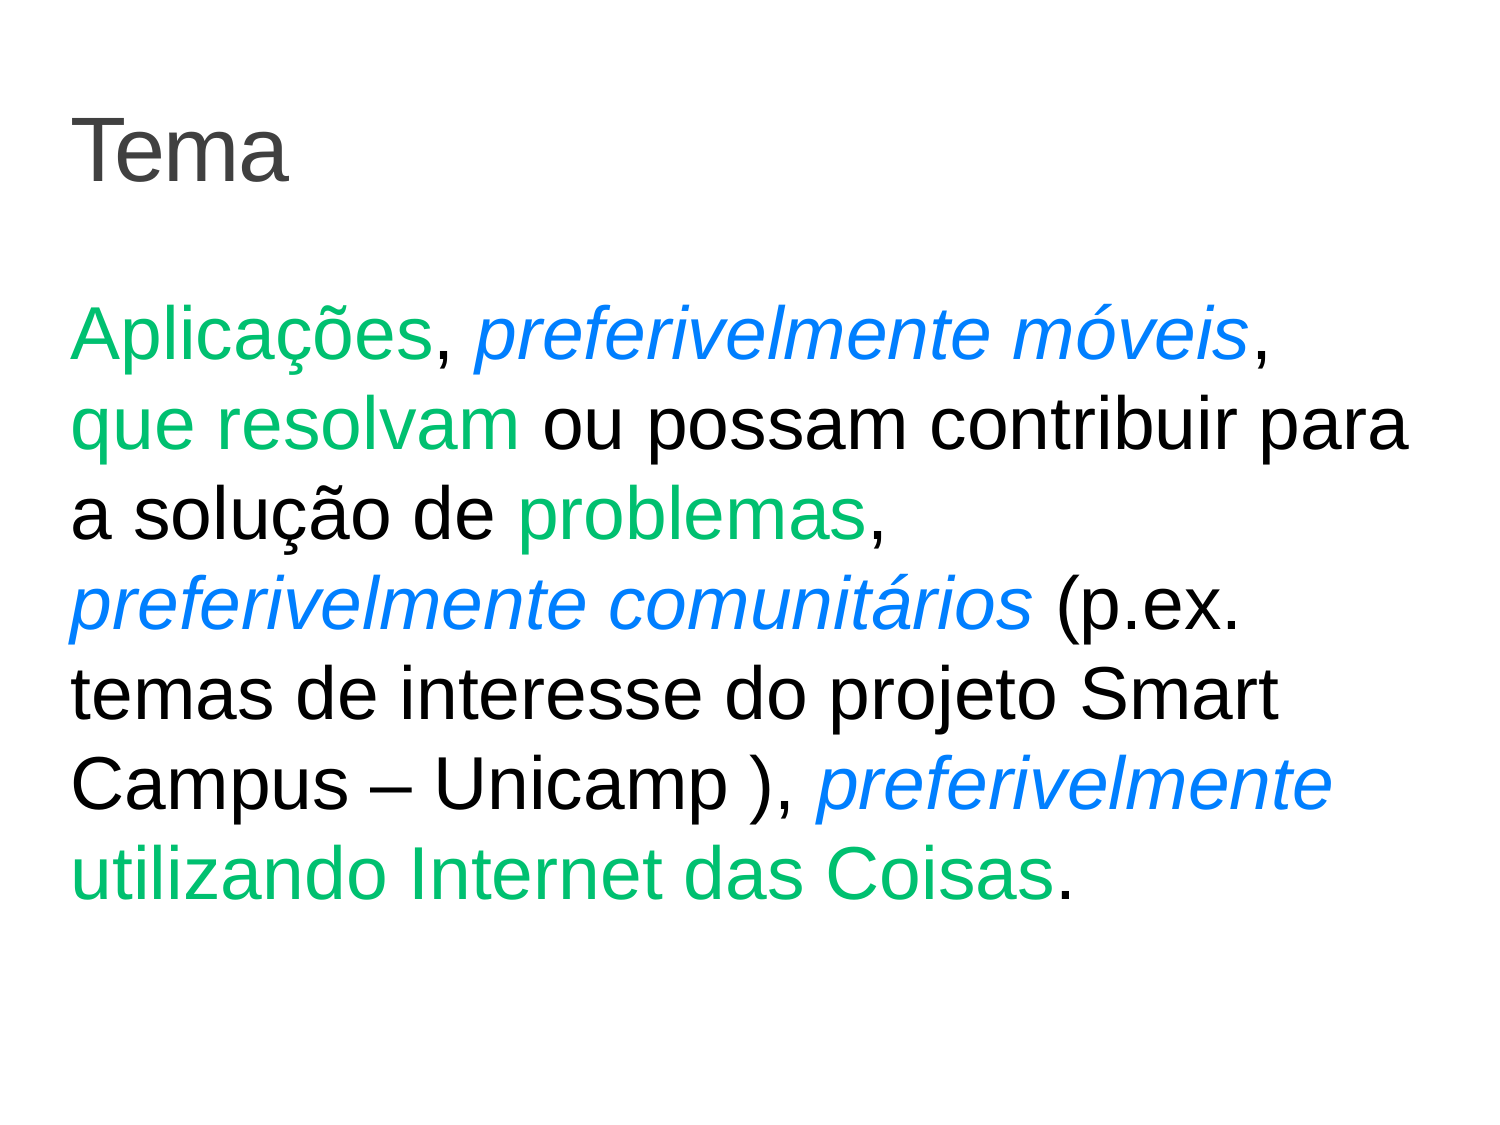

# Tema
Aplicações, preferivelmente móveis,
que resolvam ou possam contribuir para a solução de problemas,
preferivelmente comunitários (p.ex. temas de interesse do projeto Smart Campus – Unicamp ), preferivelmente utilizando Internet das Coisas.